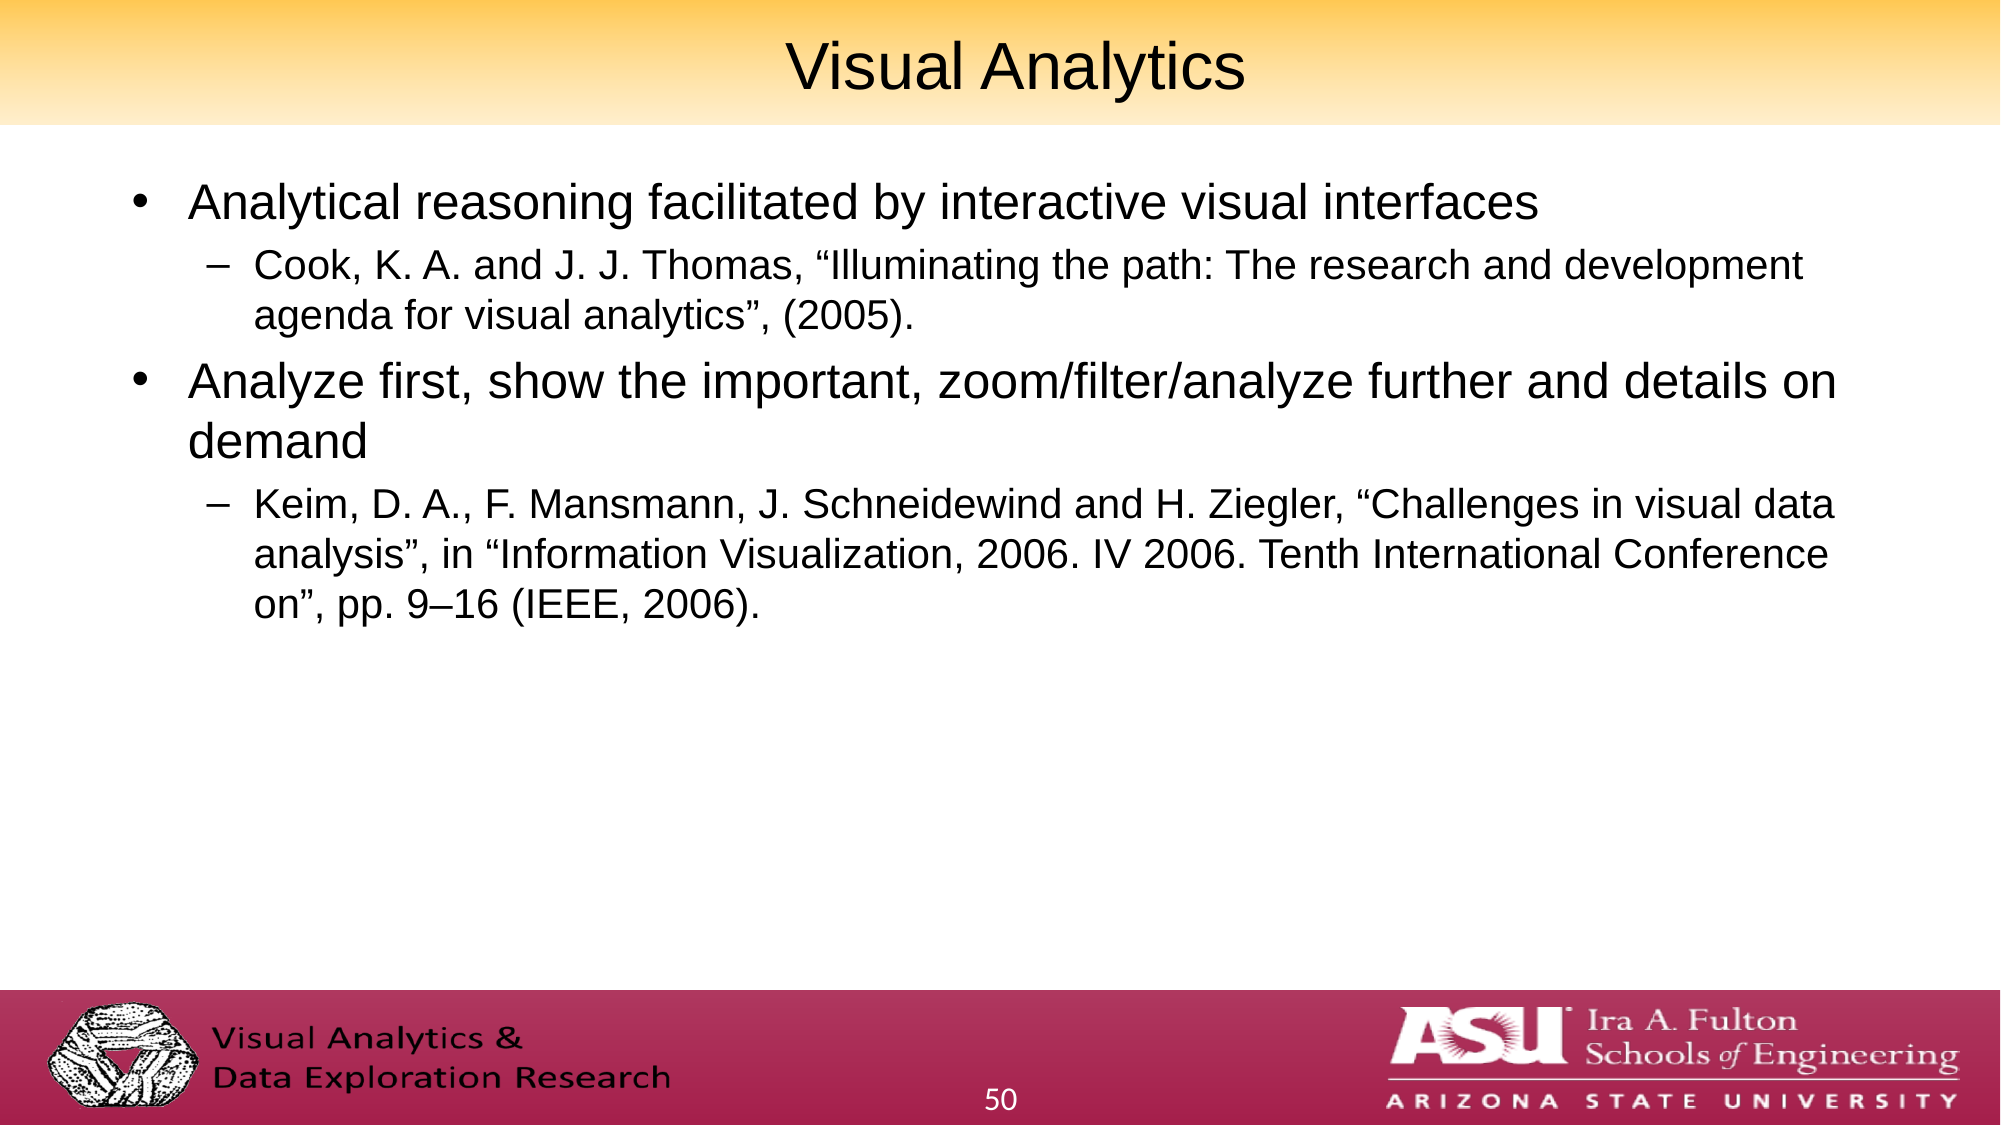

# Visual Analytics
Analytical reasoning facilitated by interactive visual interfaces
Cook, K. A. and J. J. Thomas, “Illuminating the path: The research and development agenda for visual analytics”, (2005).
Analyze first, show the important, zoom/filter/analyze further and details on demand
Keim, D. A., F. Mansmann, J. Schneidewind and H. Ziegler, “Challenges in visual data analysis”, in “Information Visualization, 2006. IV 2006. Tenth International Conference on”, pp. 9–16 (IEEE, 2006).

50